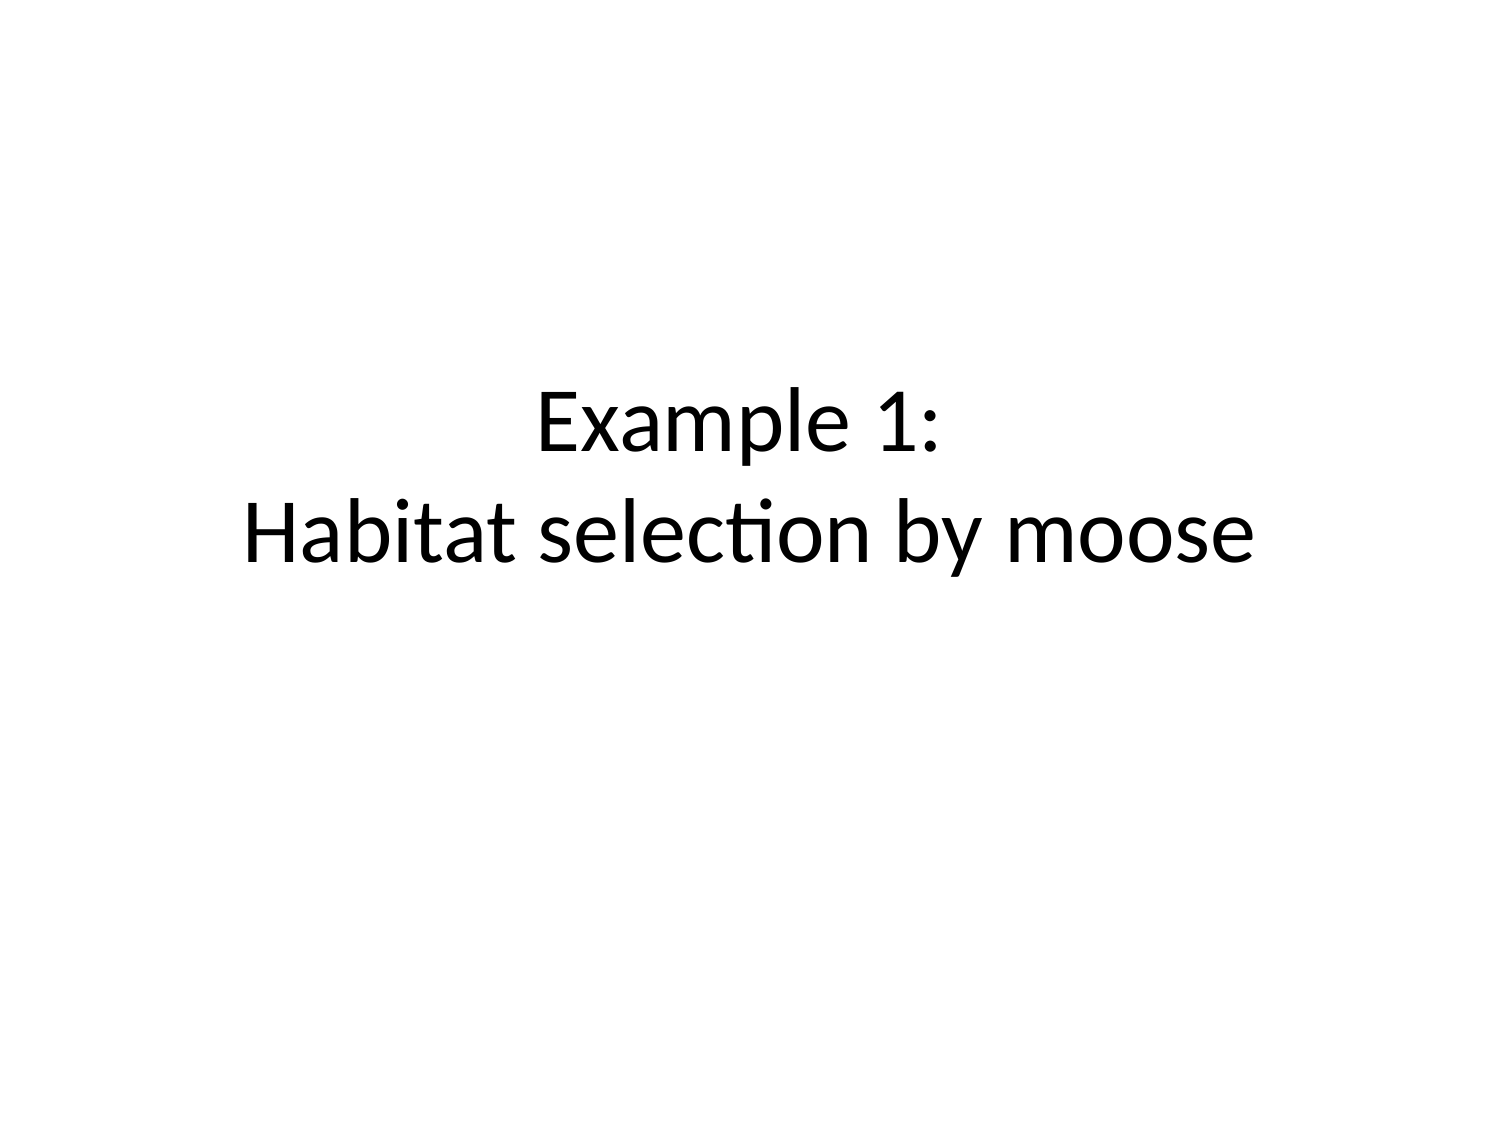

# Example 1: Habitat selection by moose